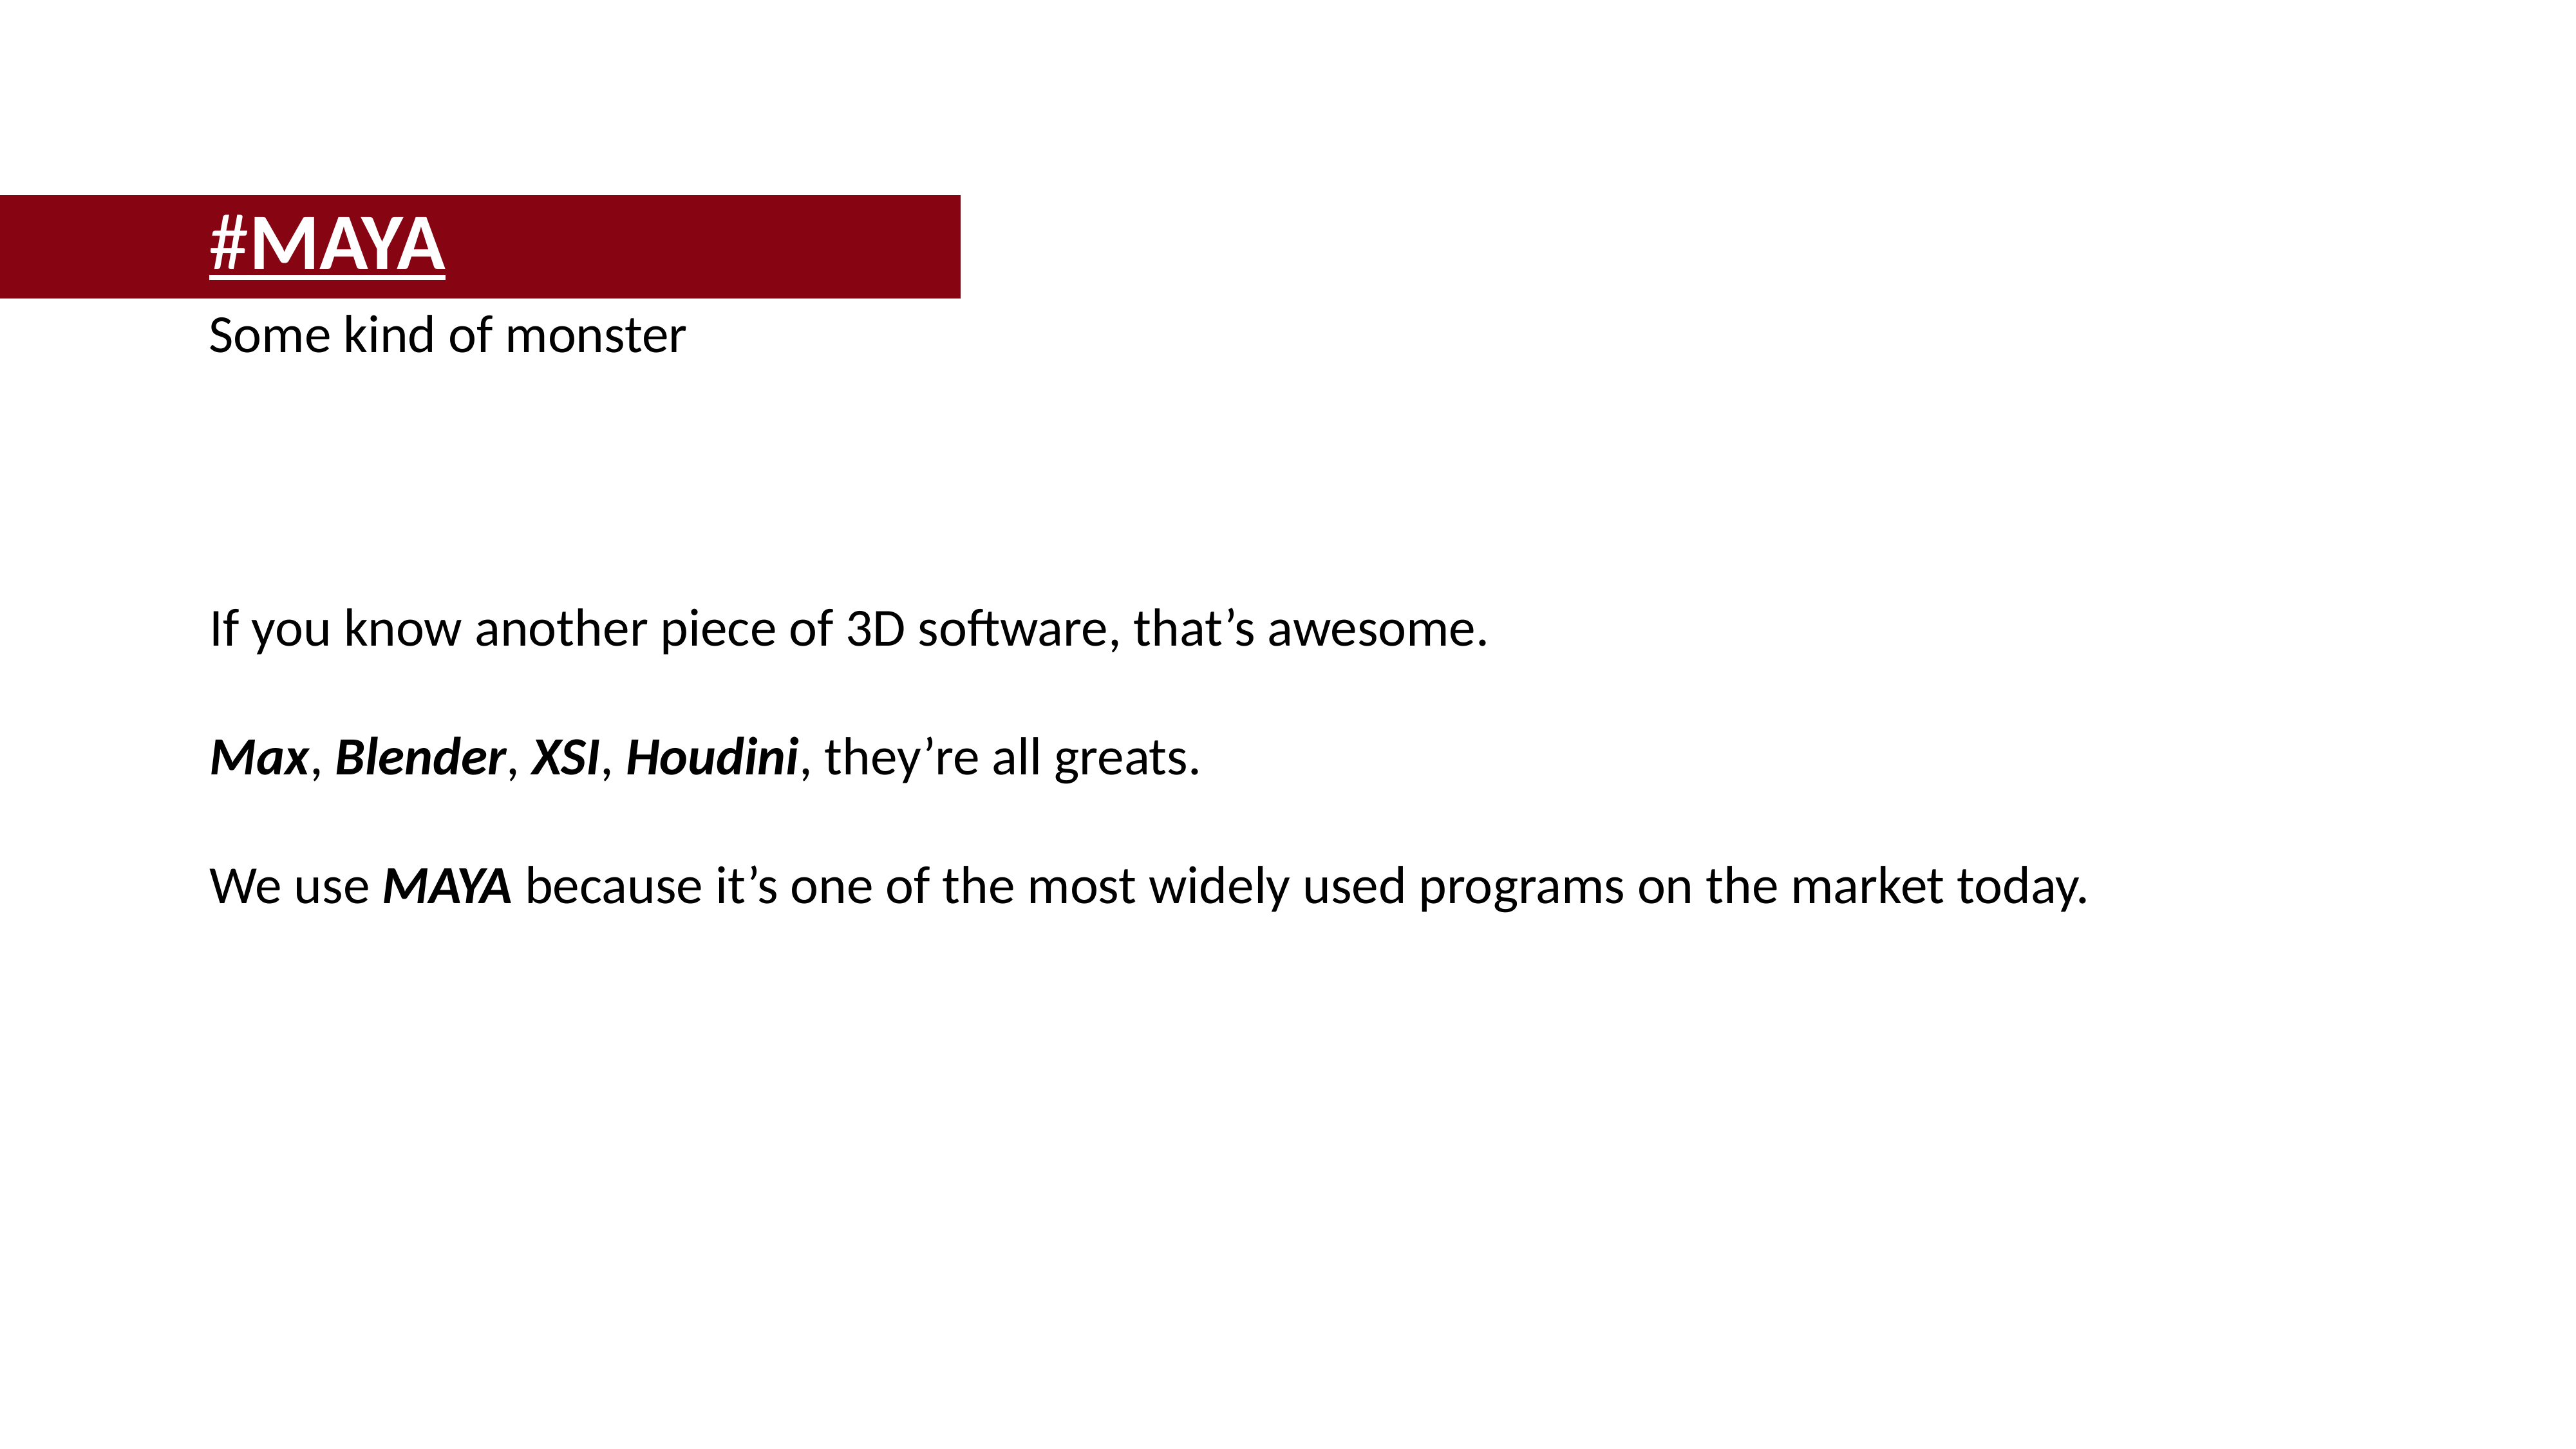

#MAYA
Some kind of monster

If you know another piece of 3D software, that’s awesome.

Max, Blender, XSI, Houdini, they’re all greats.

We use MAYA because it’s one of the most widely used programs on the market today.